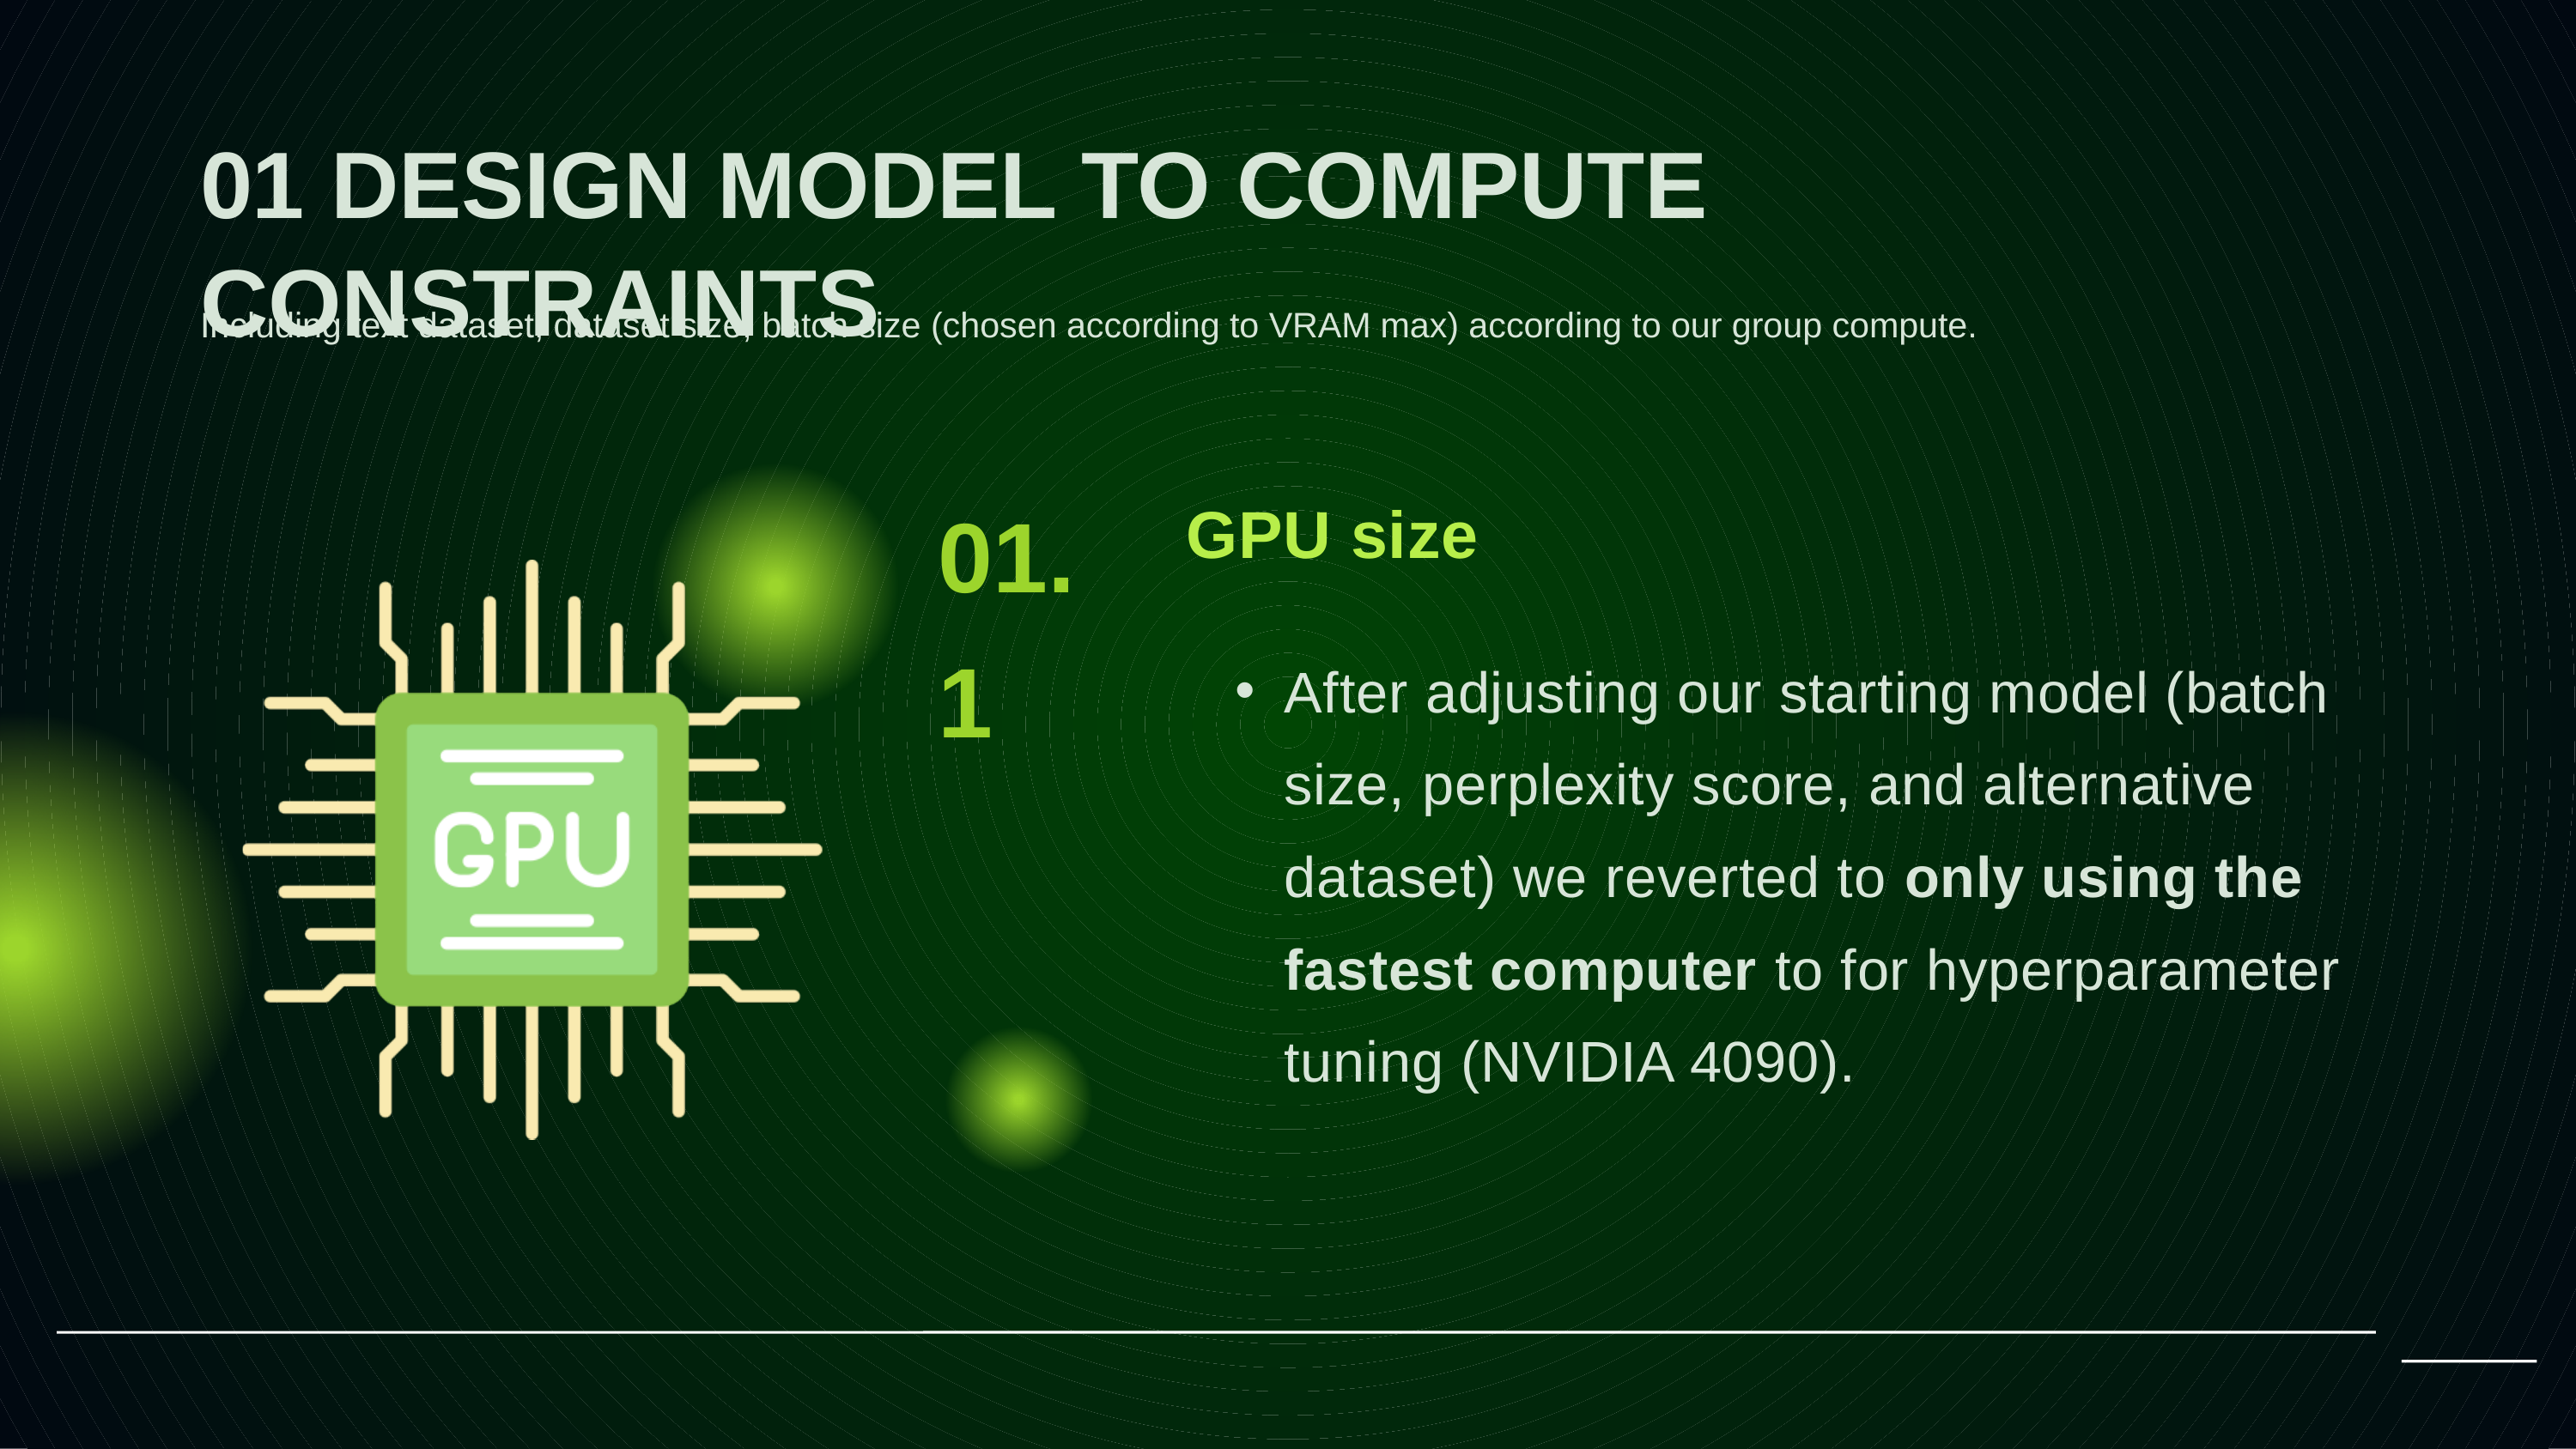

01 DESIGN MODEL TO COMPUTE CONSTRAINTS
Including text dataset, dataset size, batch size (chosen according to VRAM max) according to our group compute.

01.1

GPU size

After adjusting our starting model (batch size, perplexity score, and alternative dataset) we reverted to only using the fastest computer to for hyperparameter tuning (NVIDIA 4090).